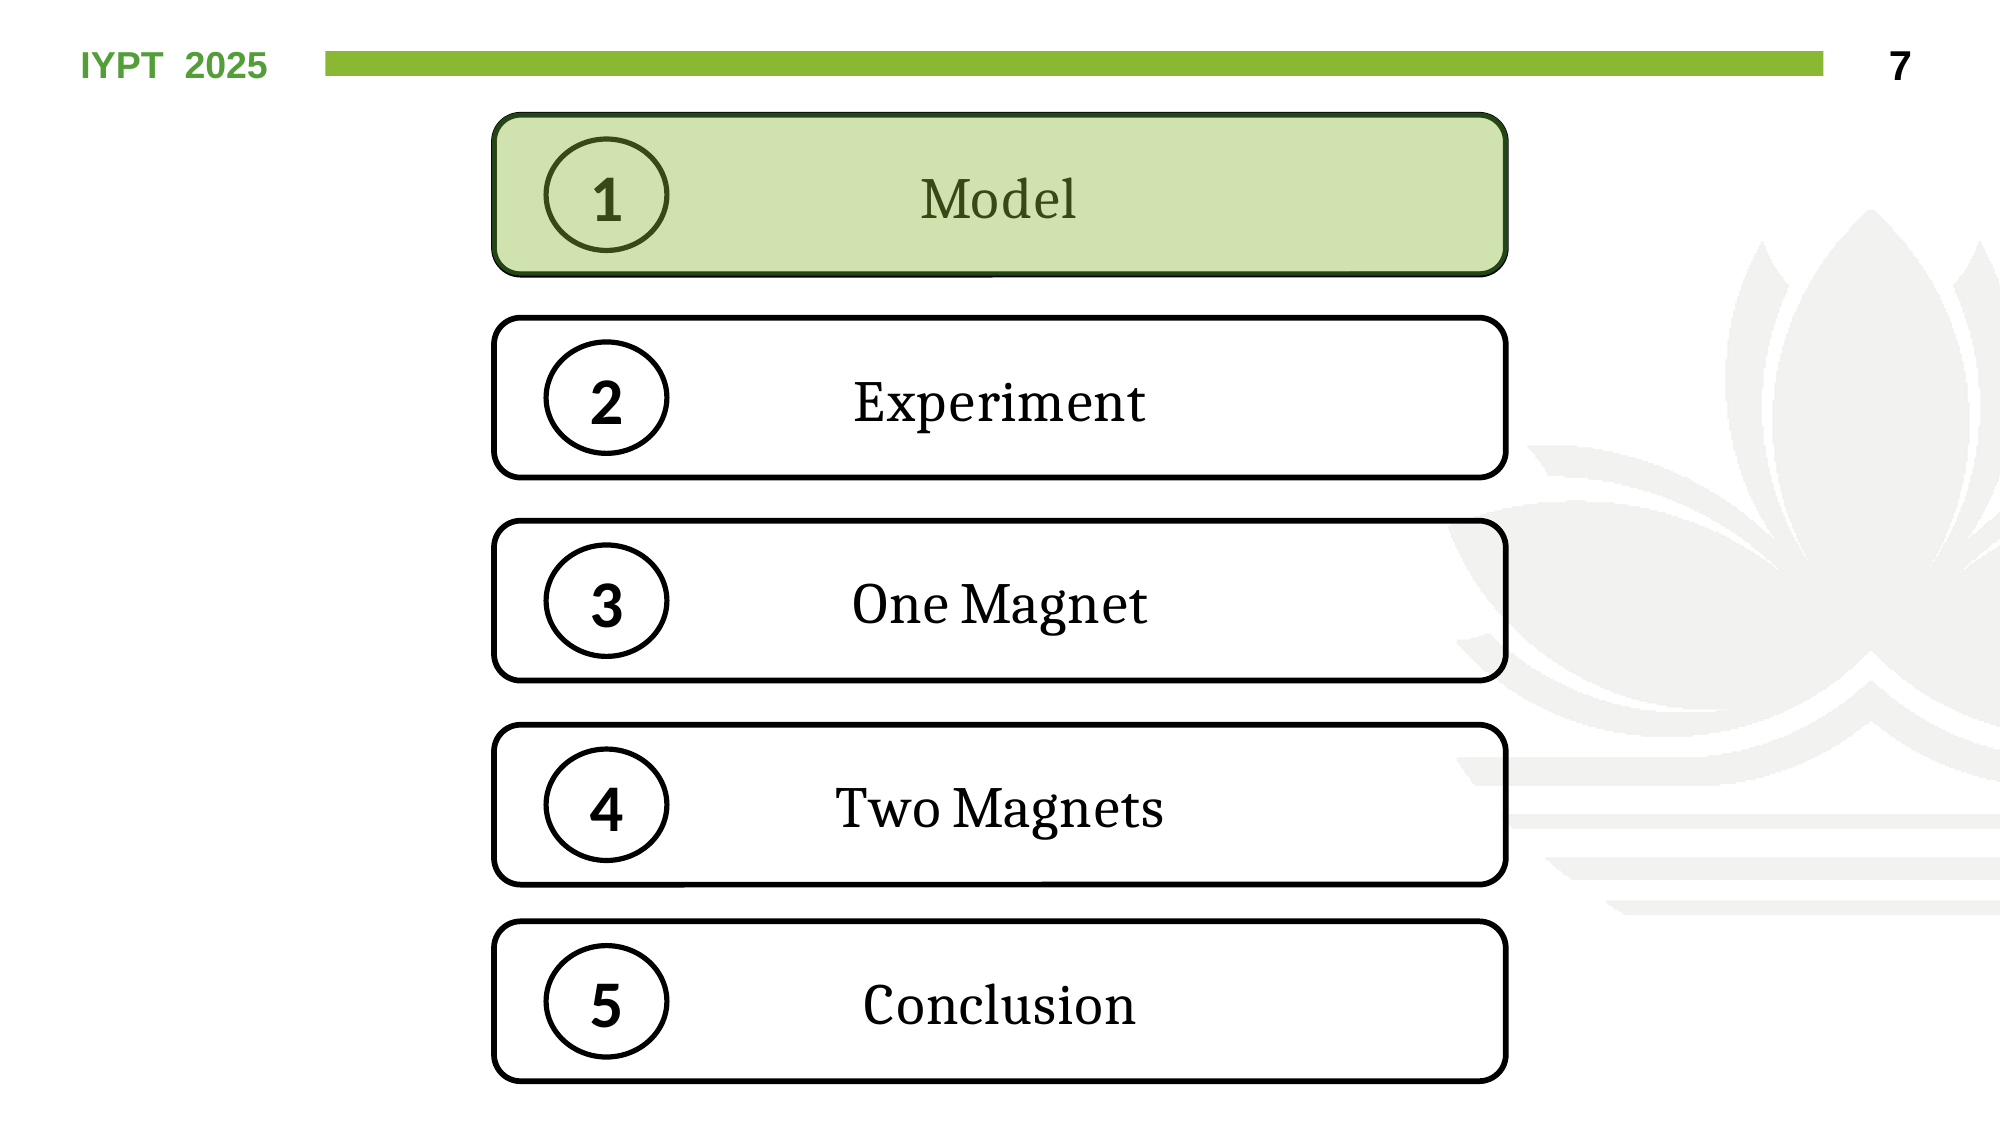

Model
1

Experiment
2
One Magnet
3
Two Magnets
4
Conclusion
5